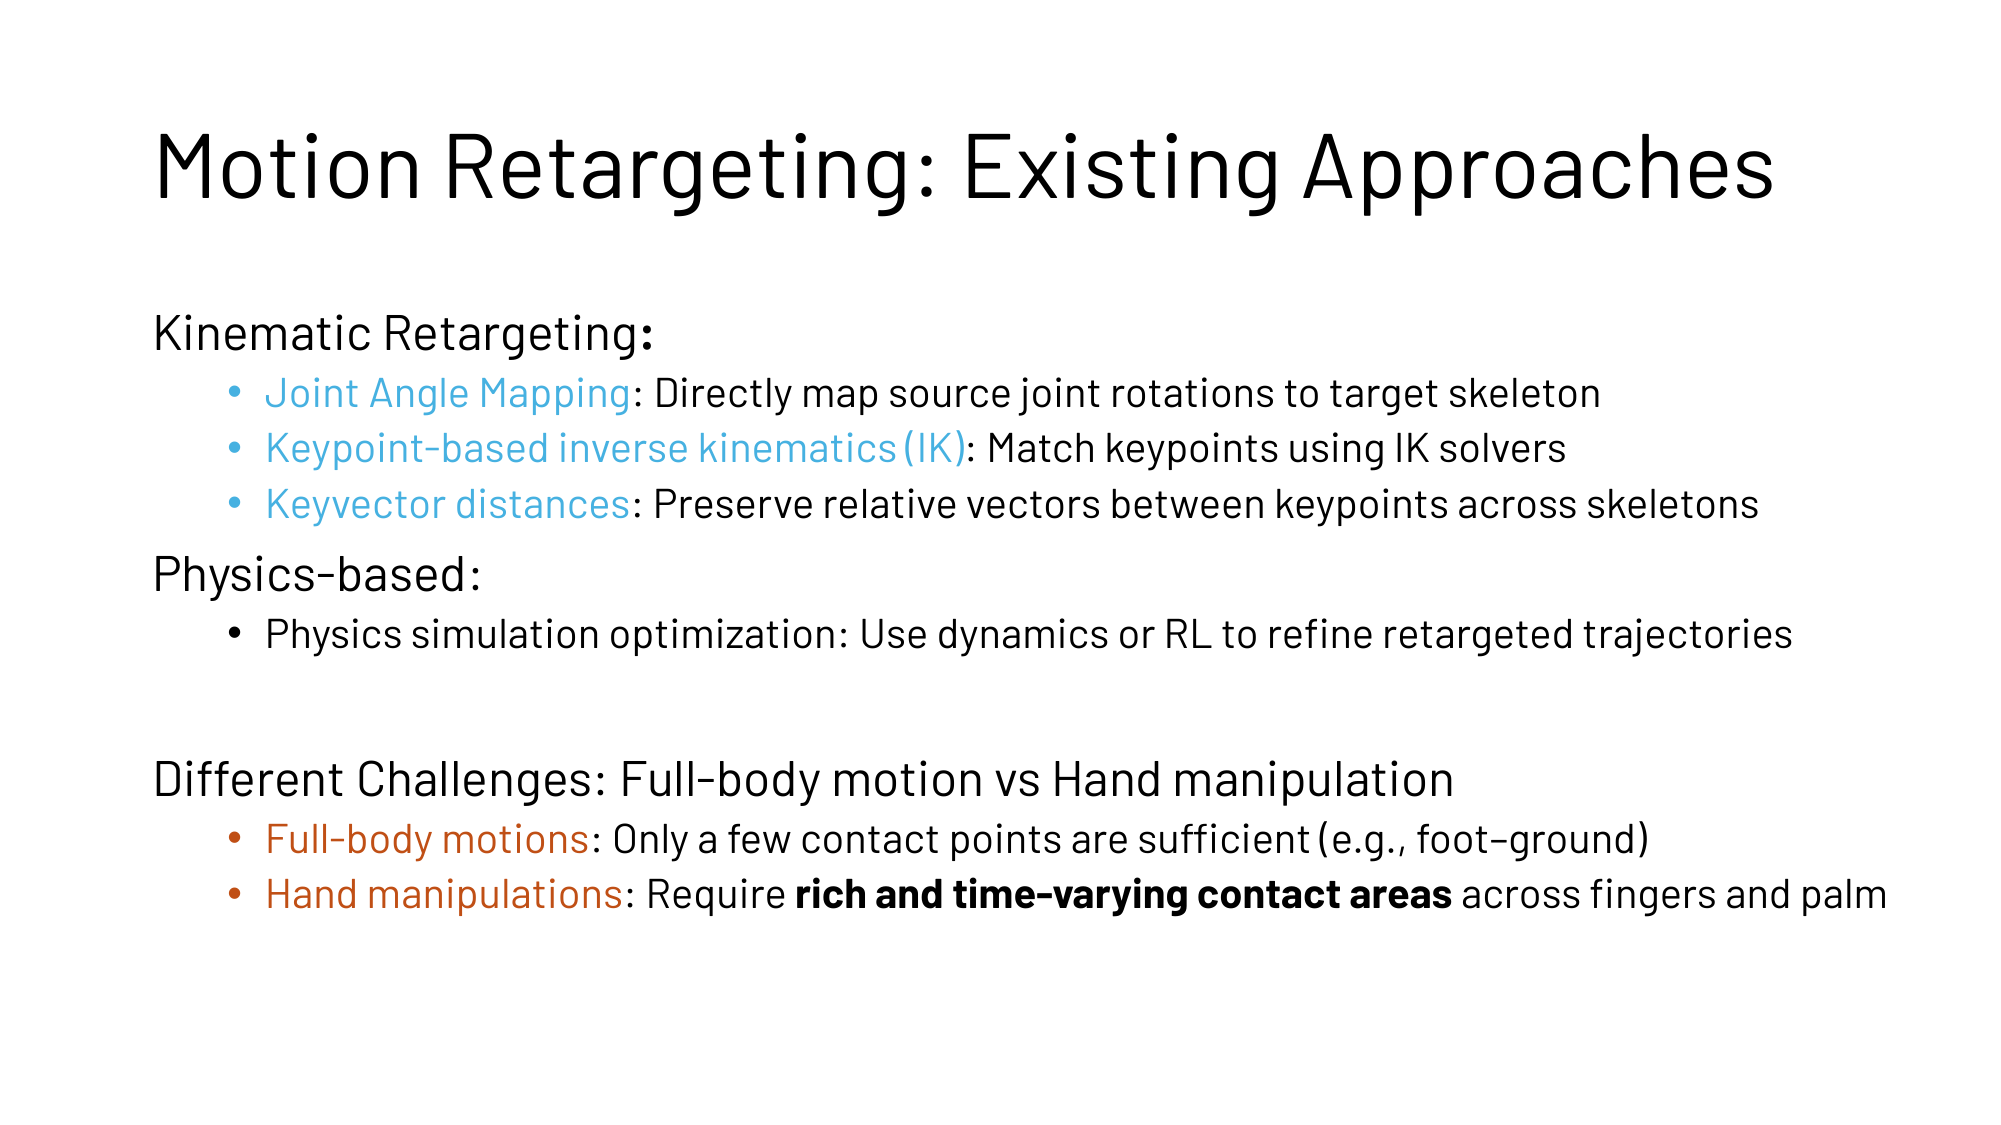

# Motion Retargeting: Existing Approaches
Kinematic Retargeting:
Joint Angle Mapping: Directly map source joint rotations to target skeleton
Keypoint-based inverse kinematics (IK): Match keypoints using IK solvers
Keyvector distances: Preserve relative vectors between keypoints across skeletons
Physics-based:
Physics simulation optimization: Use dynamics or RL to refine retargeted trajectories

Different Challenges: Full-body motion vs Hand manipulation
Full-body motions: Only a few contact points are sufficient (e.g., foot–ground)
Hand manipulations: Require rich and time-varying contact areas across fingers and palm